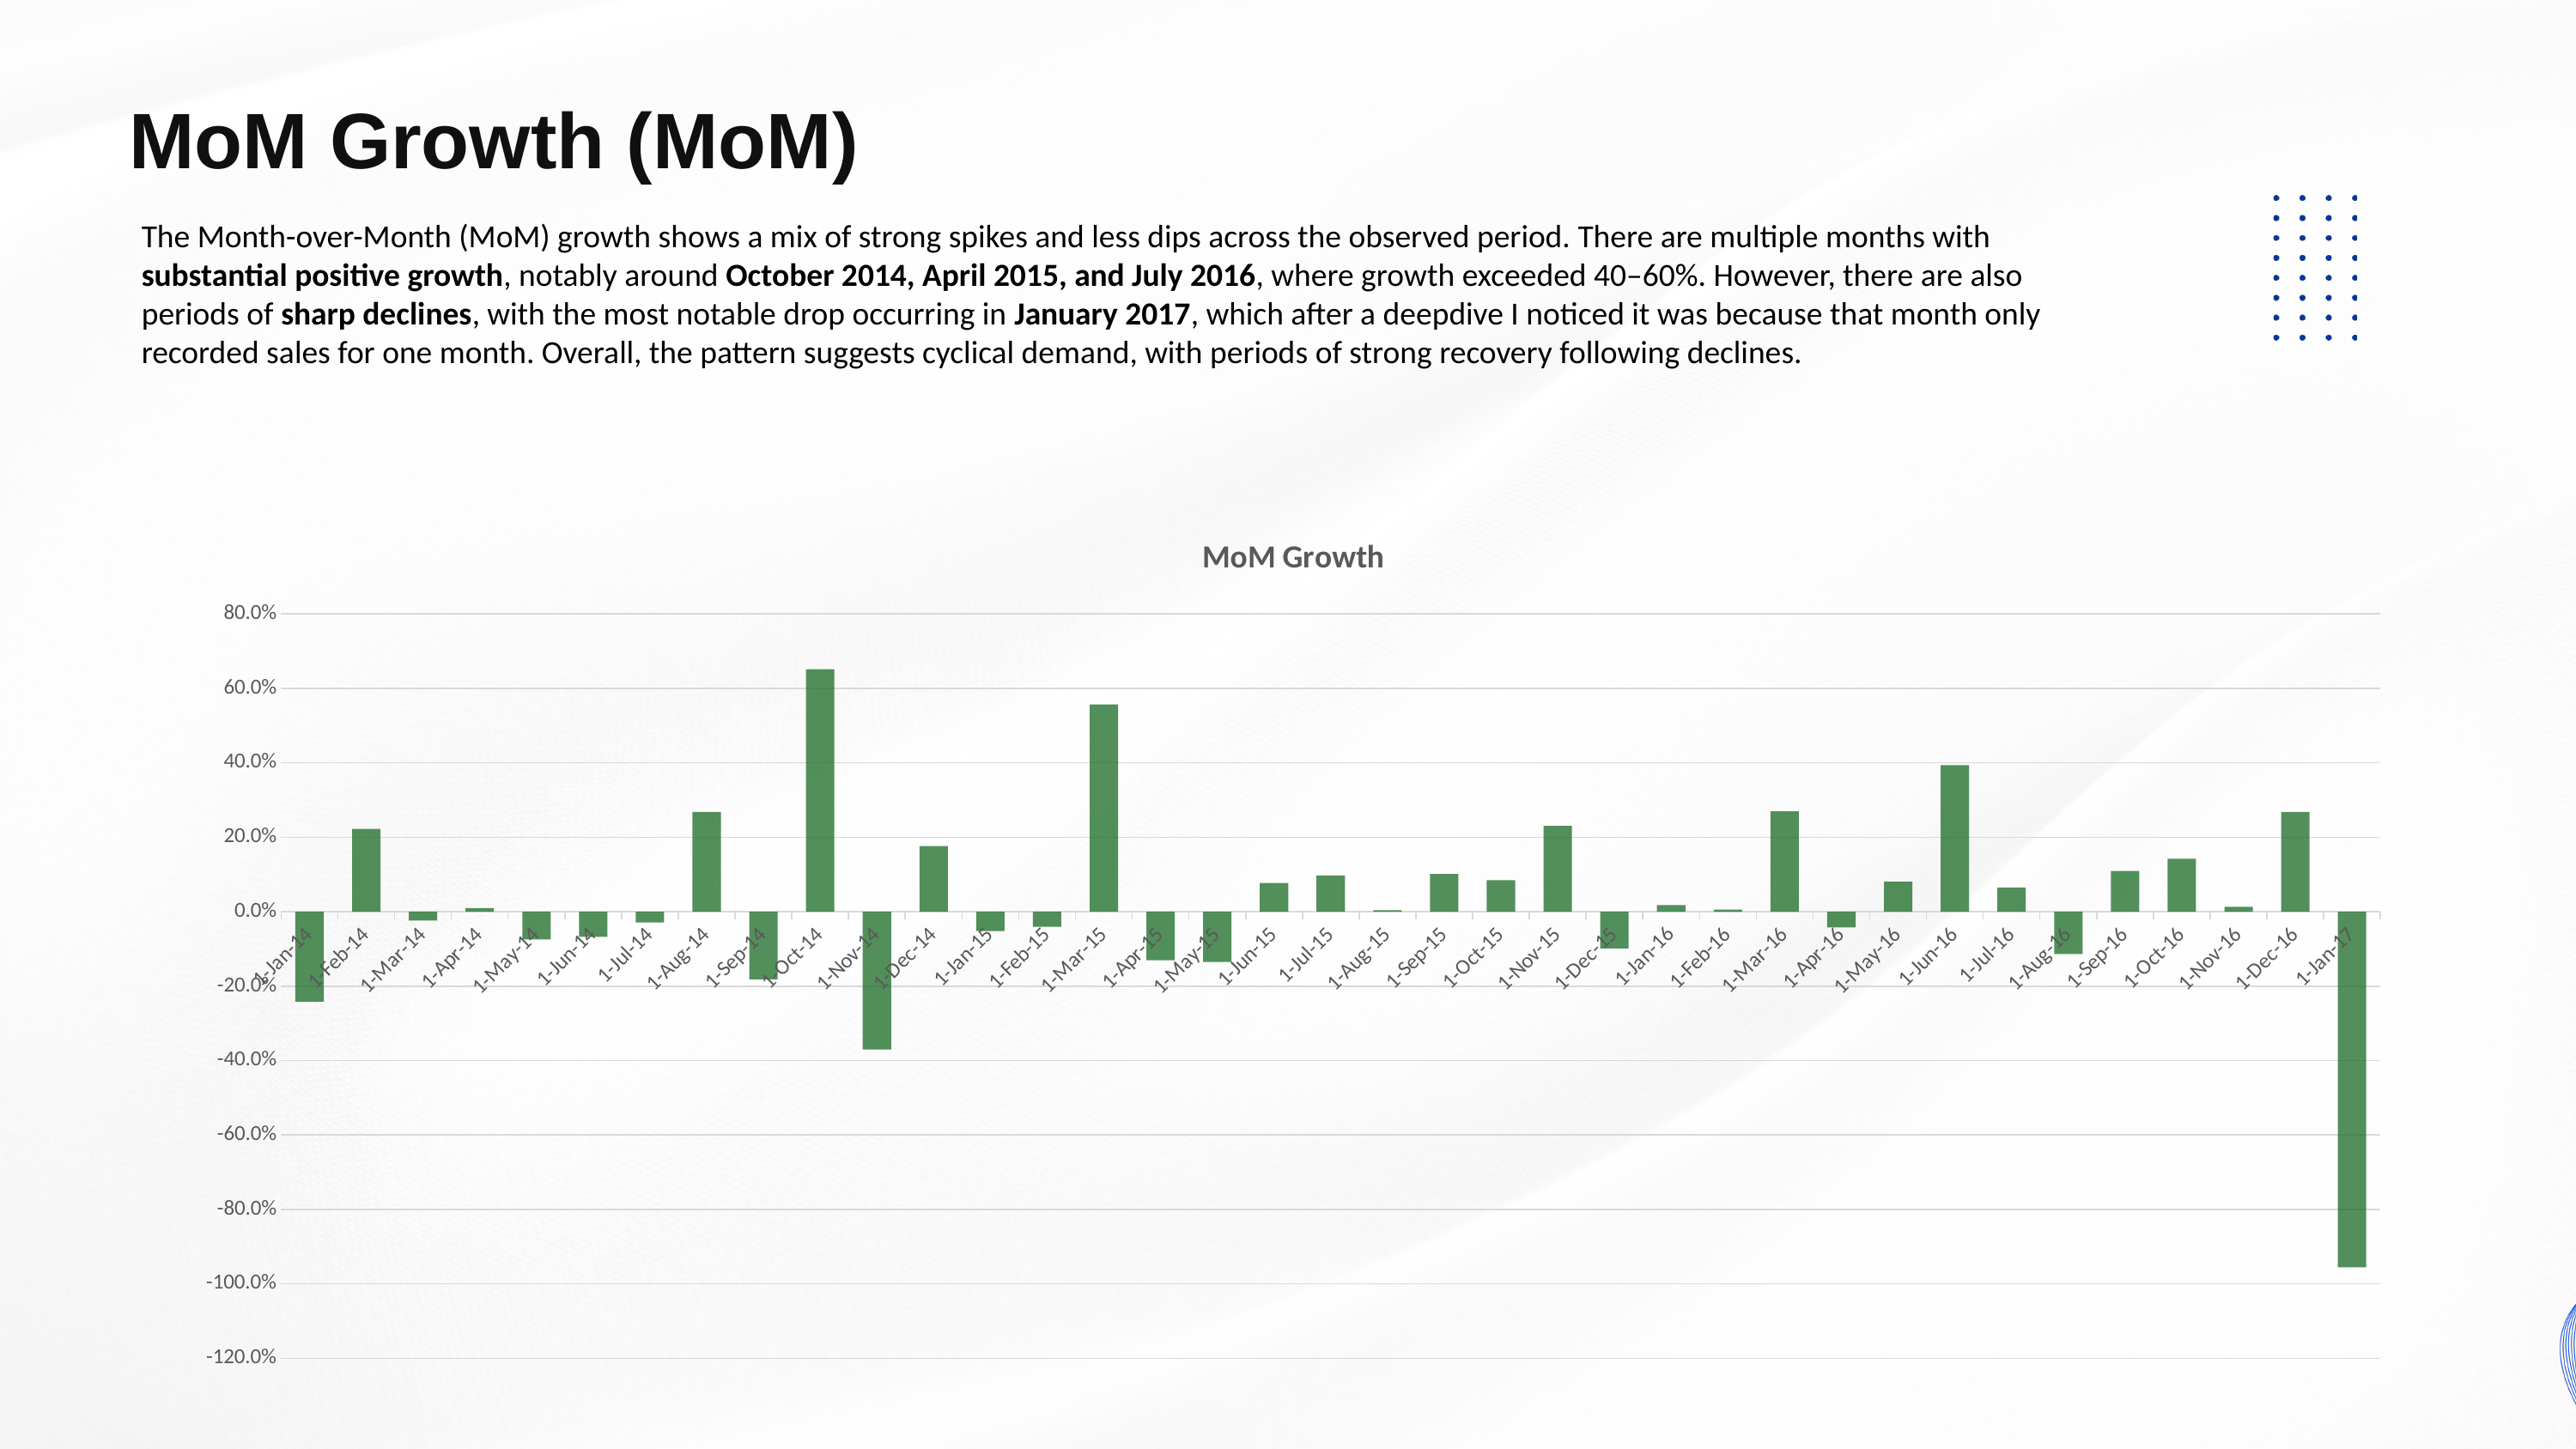

MoM Growth (MoM)

The Month-over-Month (MoM) growth shows a mix of strong spikes and less dips across the observed period. There are multiple months with substantial positive growth, notably around October 2014, April 2015, and July 2016, where growth exceeded 40–60%. However, there are also periods of sharp declines, with the most notable drop occurring in January 2017, which after a deepdive I noticed it was because that month only recorded sales for one month. Overall, the pattern suggests cyclical demand, with periods of strong recovery following declines.

### Chart: MoM Growth

| Category | mom_growth |
|---|---|
| 41640 | -0.241673040380991 |
| 41671 | 0.22220245336317 |
| 41699 | -0.0234730314140967 |
| 41730 | 0.00990204394383195 |
| 41760 | -0.0744680706091747 |
| 41791 | -0.0675252122111309 |
| 41821 | -0.0286487422630815 |
| 41852 | 0.2682450991721 |
| 41883 | -0.181946235602883 |
| 41913 | 0.651286012212353 |
| 41944 | -0.37033569639402 |
| 41974 | 0.176564028765168 |
| 42005 | -0.0522091157280328 |
| 42036 | -0.0405868760104461 |
| 42064 | 0.5565539798688 |
| 42095 | -0.130245258309822 |
| 42125 | -0.134858325524688 |
| 42156 | 0.0769521924114279 |
| 42186 | 0.0973836137763068 |
| 42217 | 0.00402437356554401 |
| 42248 | 0.10154997366817 |
| 42278 | 0.0848436161816015 |
| 42309 | 0.230793145054137 |
| 42339 | -0.0986066221786798 |
| 42370 | 0.0174528545240835 |
| 42401 | 0.00582100171161831 |
| 42430 | 0.269966468443173 |
| 42461 | -0.0421513621498213 |
| 42491 | 0.0805482113710944 |
| 42522 | 0.39359083036501 |
| 42552 | 0.0652034970529954 |
| 42583 | -0.114066252280765 |
| 42614 | 0.109162452848181 |
| 42644 | 0.142226168729966 |
| 42675 | 0.0131090650218202 |
| 42705 | 0.268069319969643 |
| 42736 | -0.955853698659708 |